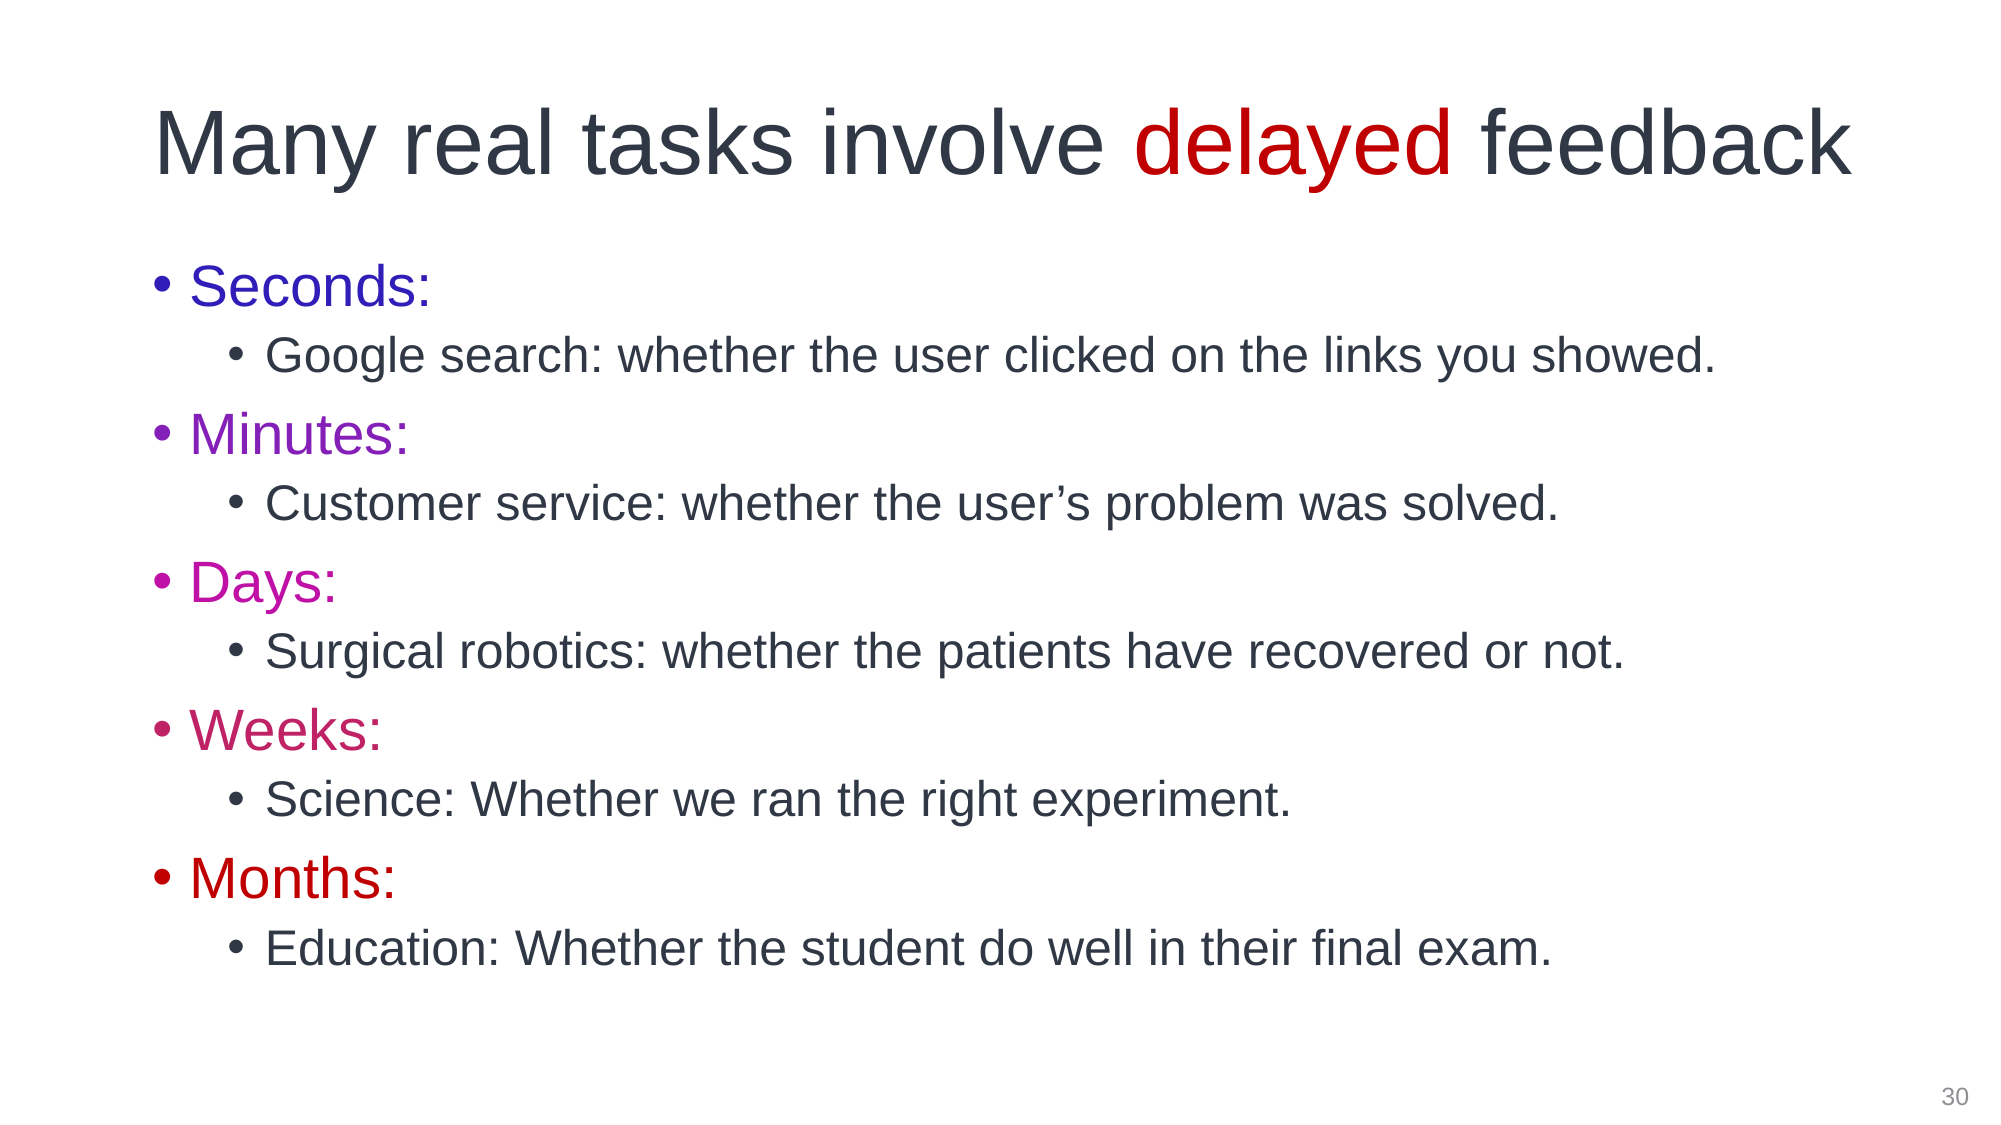

# Many real tasks involve delayed feedback
Seconds:
Google search: whether the user clicked on the links you showed.
Minutes:
Customer service: whether the user’s problem was solved.
Days:
Surgical robotics: whether the patients have recovered or not.
Weeks:
Science: Whether we ran the right experiment.
Months:
Education: Whether the student do well in their final exam.

30